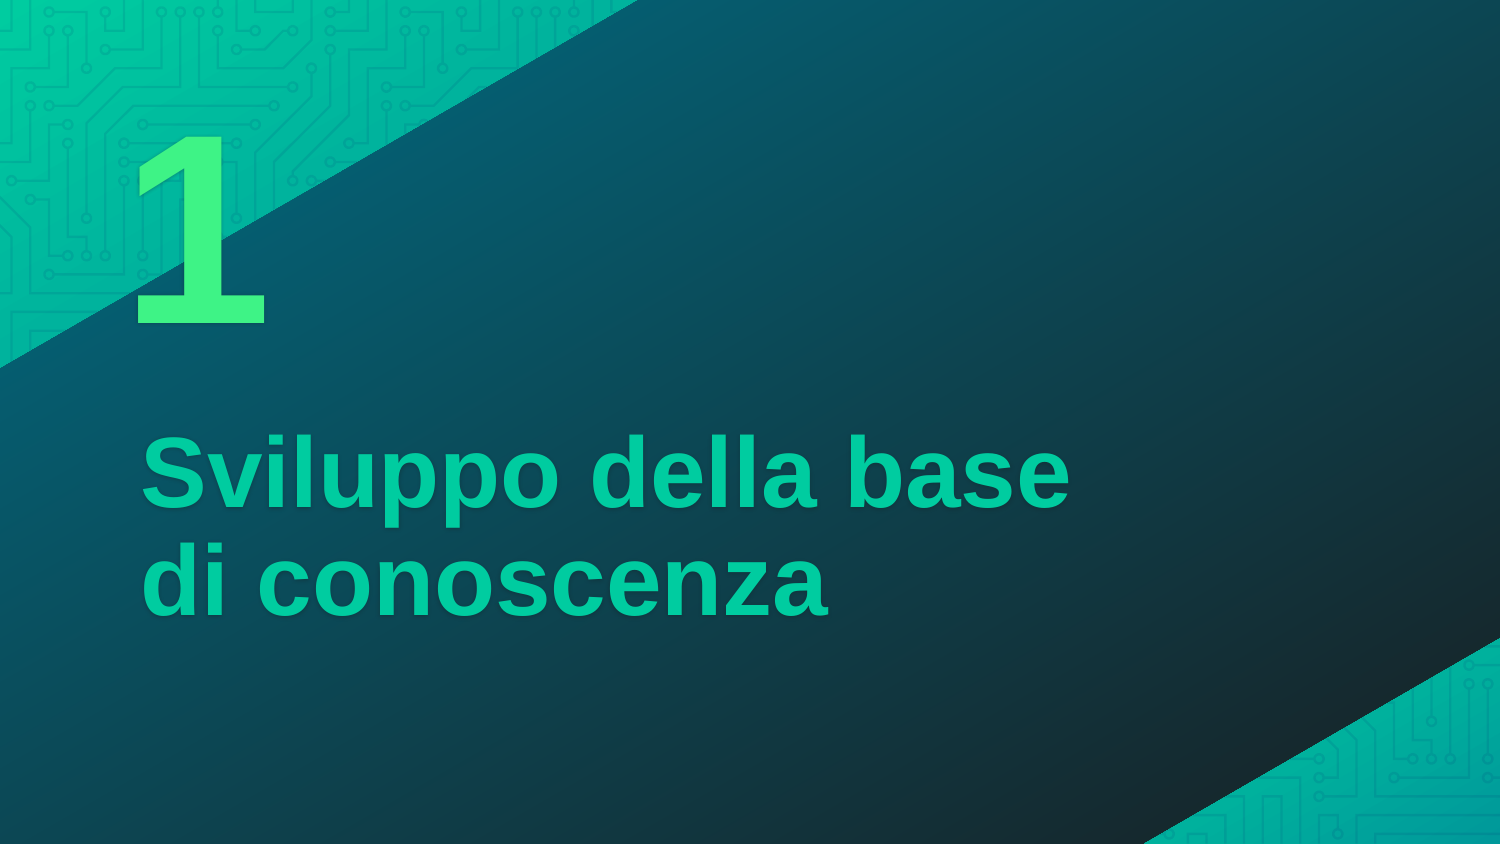

1
# Sviluppo della base di conoscenza